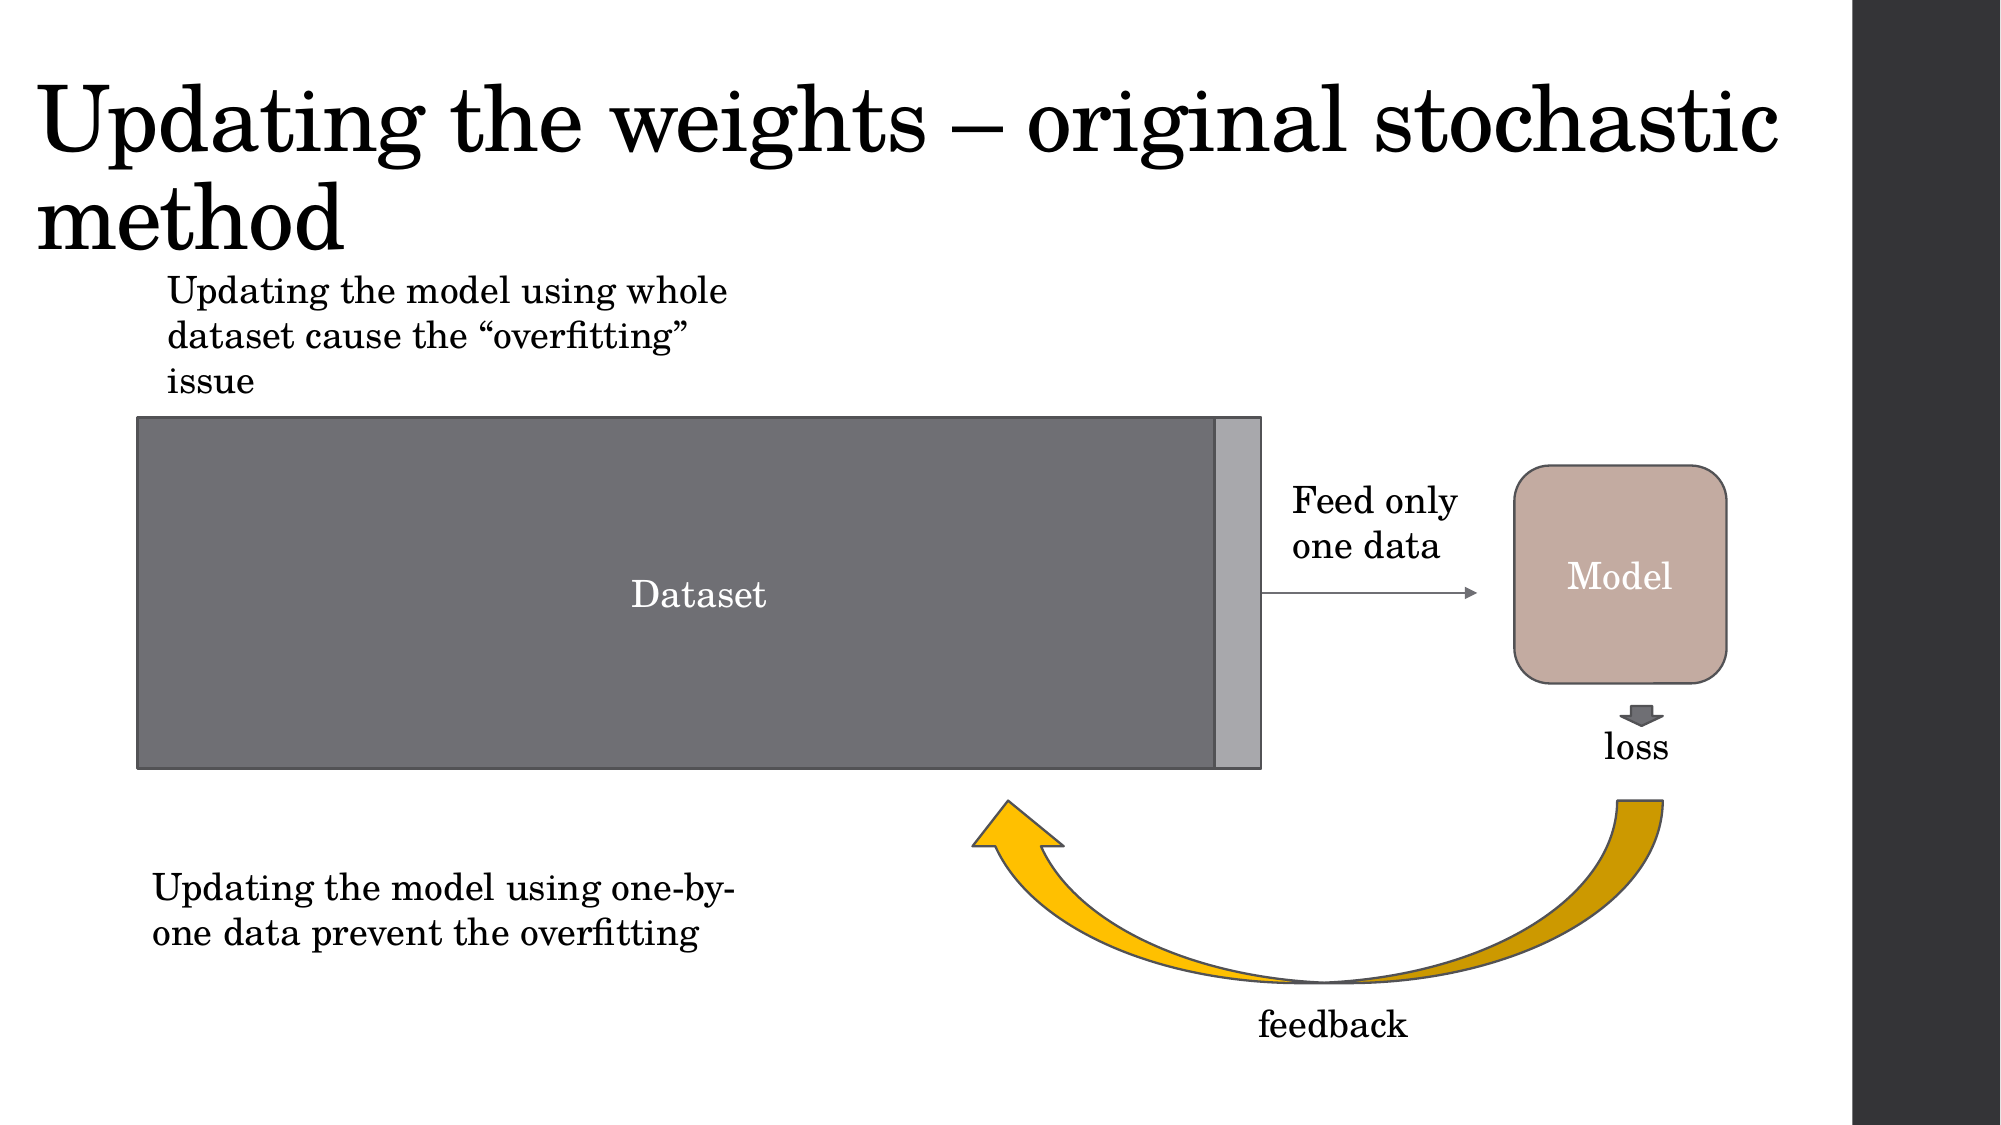

# Updating the weights – original stochastic method
Updating the model using whole dataset cause the “overfitting” issue
Dataset

Model
Feed only one data

loss

Updating the model using one-by-one data prevent the overfitting
feedback